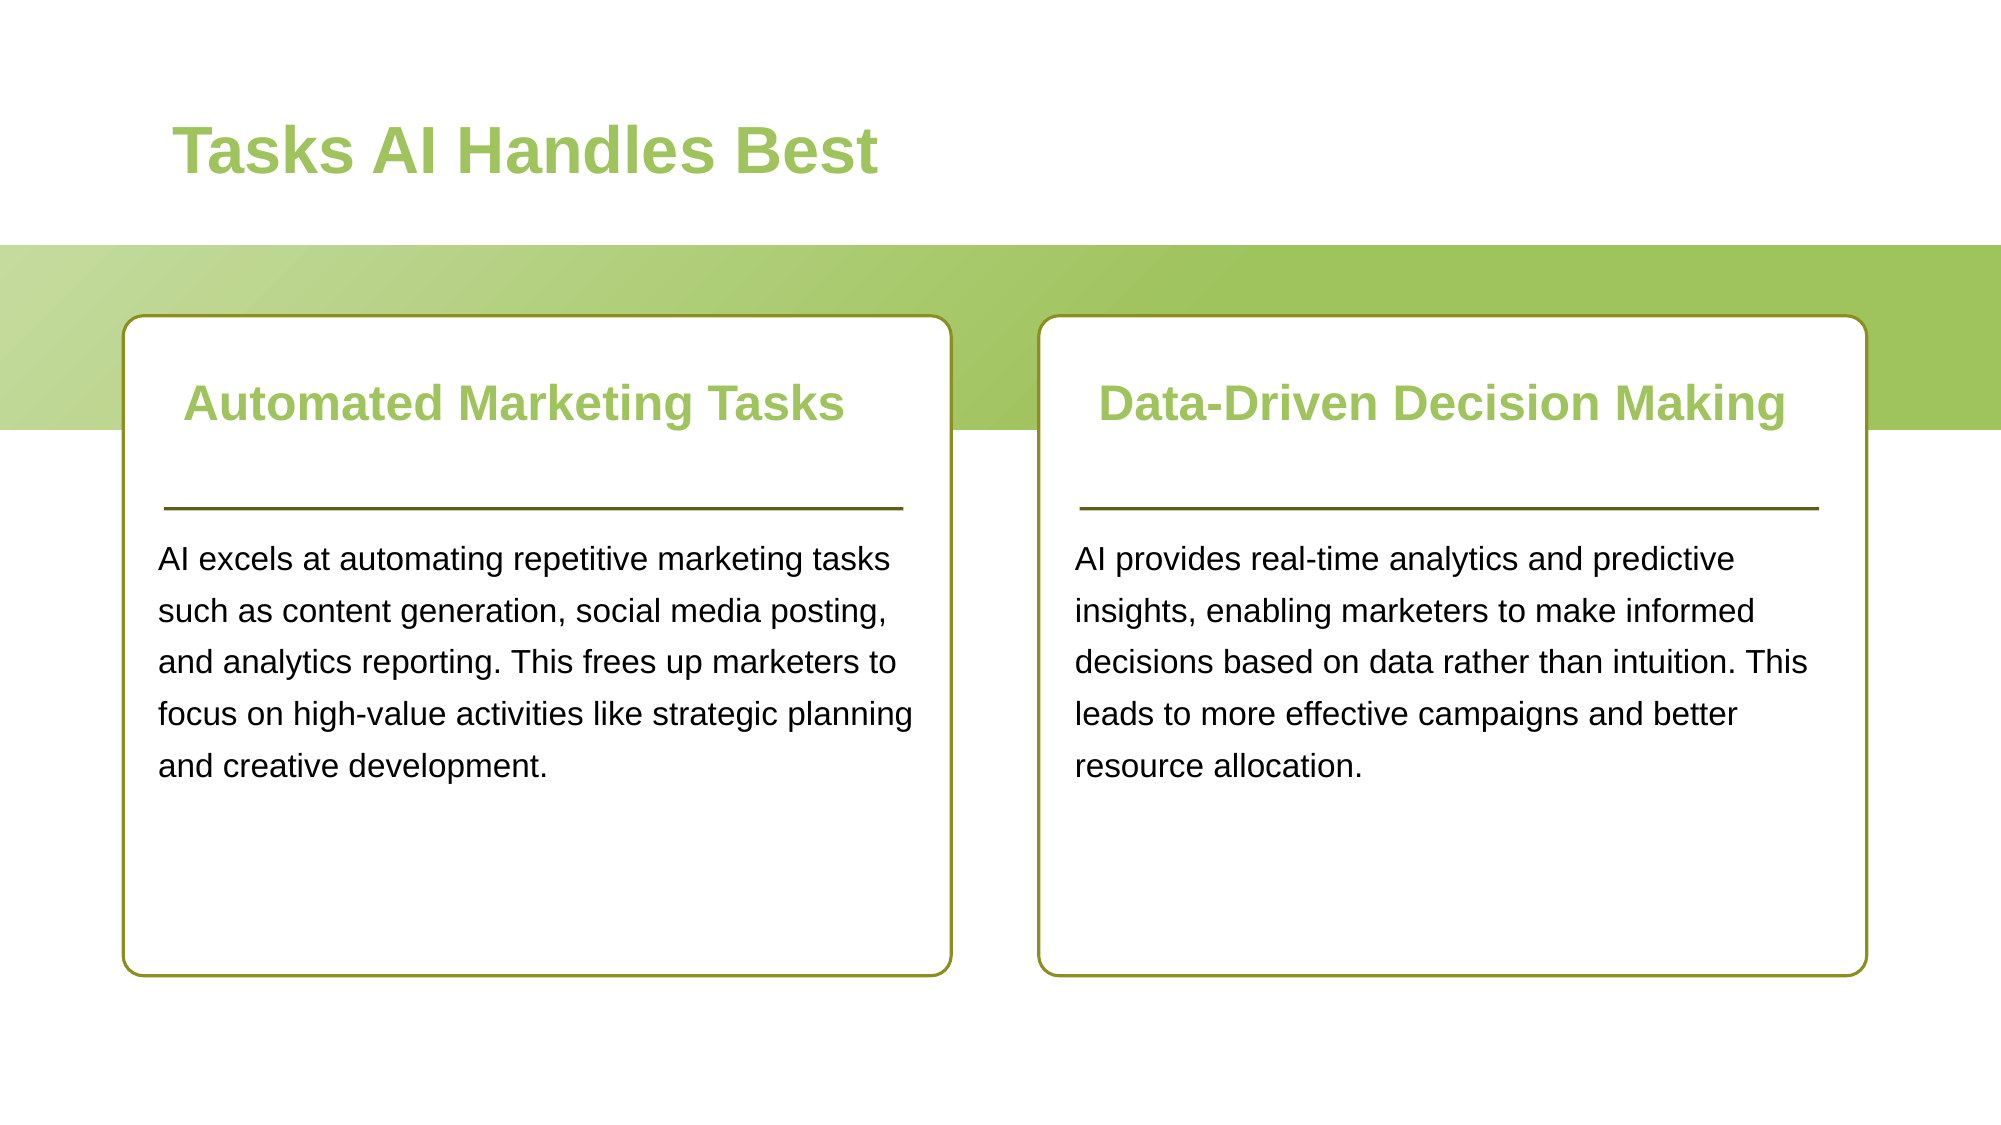

Tasks AI Handles Best

Automated Marketing Tasks
Data-Driven Decision Making

AI excels at automating repetitive marketing tasks such as content generation, social media posting, and analytics reporting. This frees up marketers to focus on high-value activities like strategic planning and creative development.
AI provides real-time analytics and predictive insights, enabling marketers to make informed decisions based on data rather than intuition. This leads to more effective campaigns and better resource allocation.